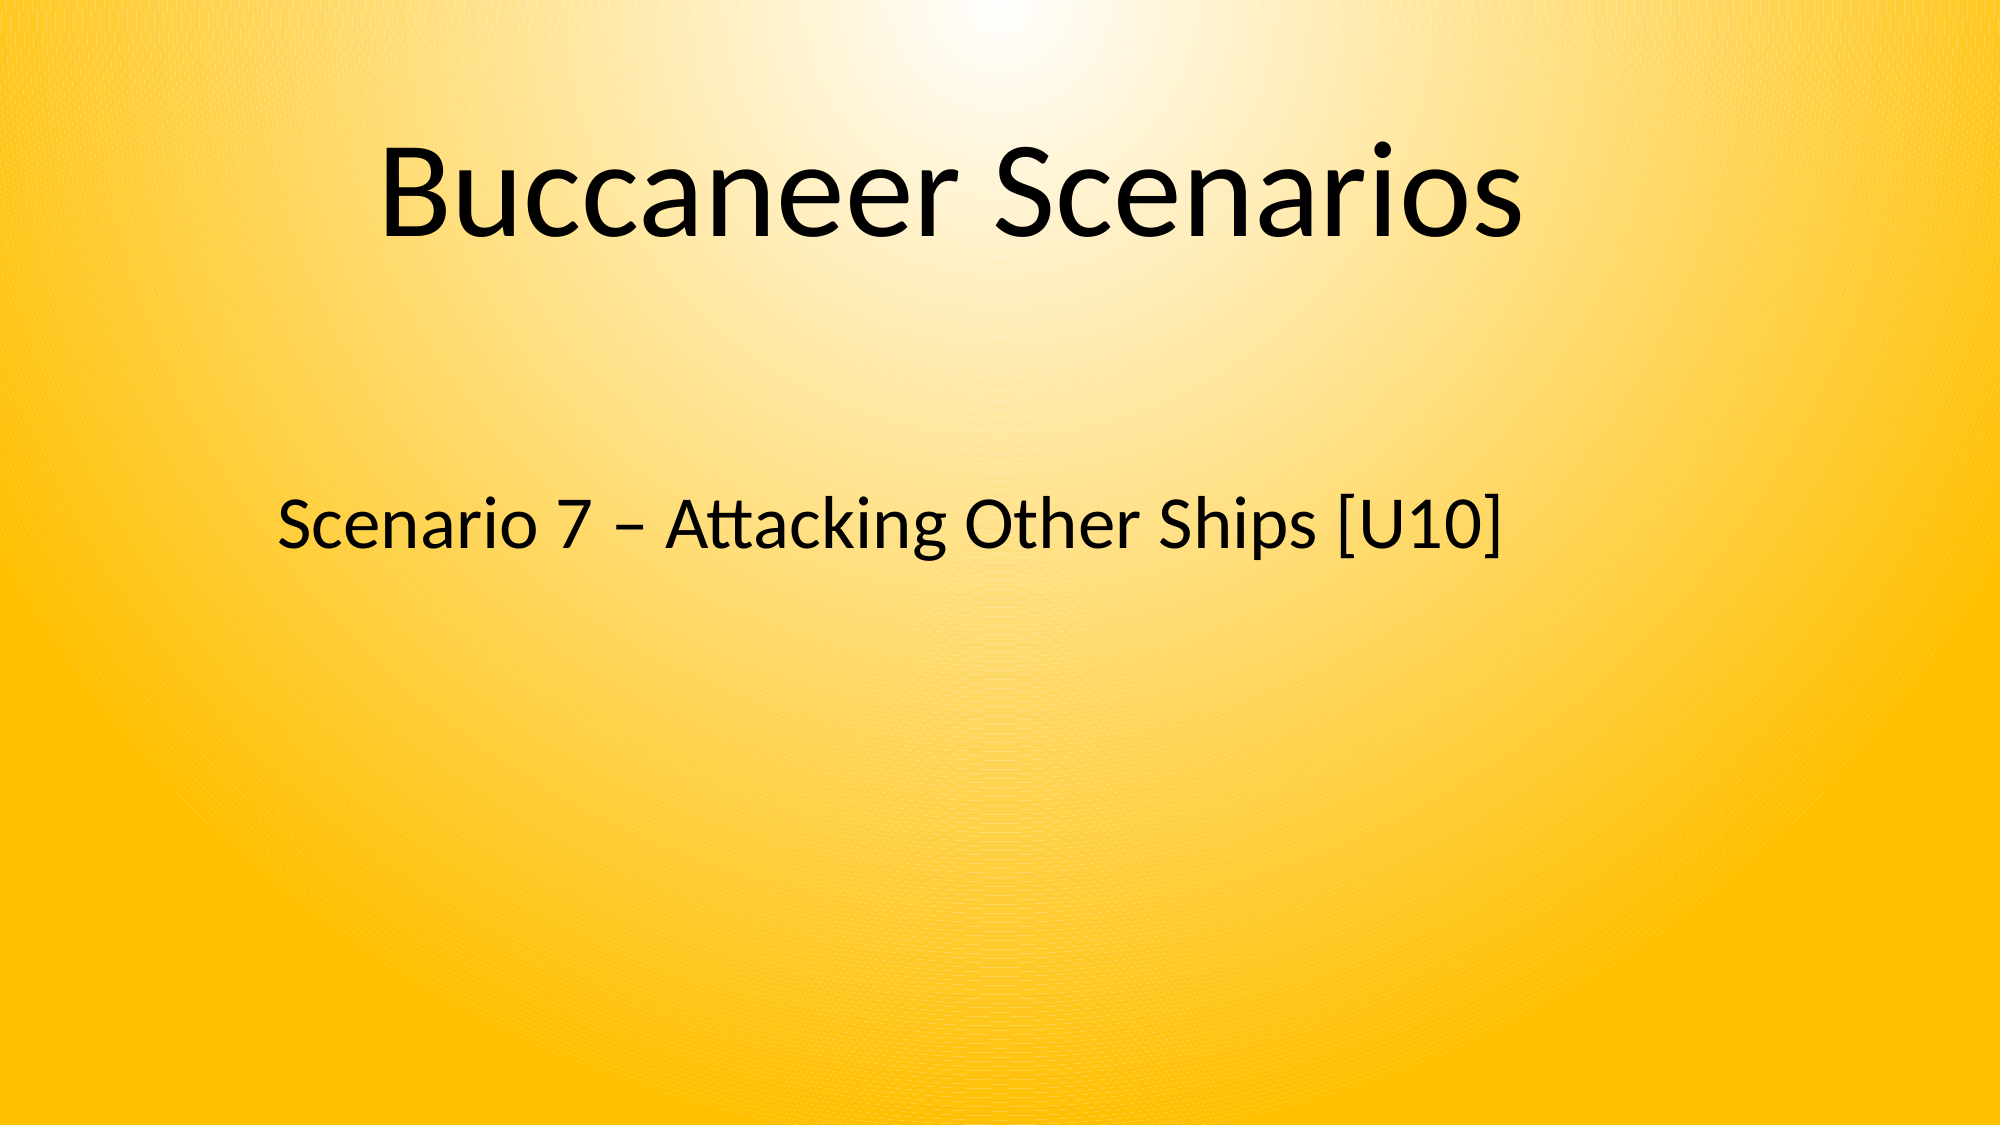

Buccaneer Scenarios
Scenario 7 – Attacking Other Ships [U10]